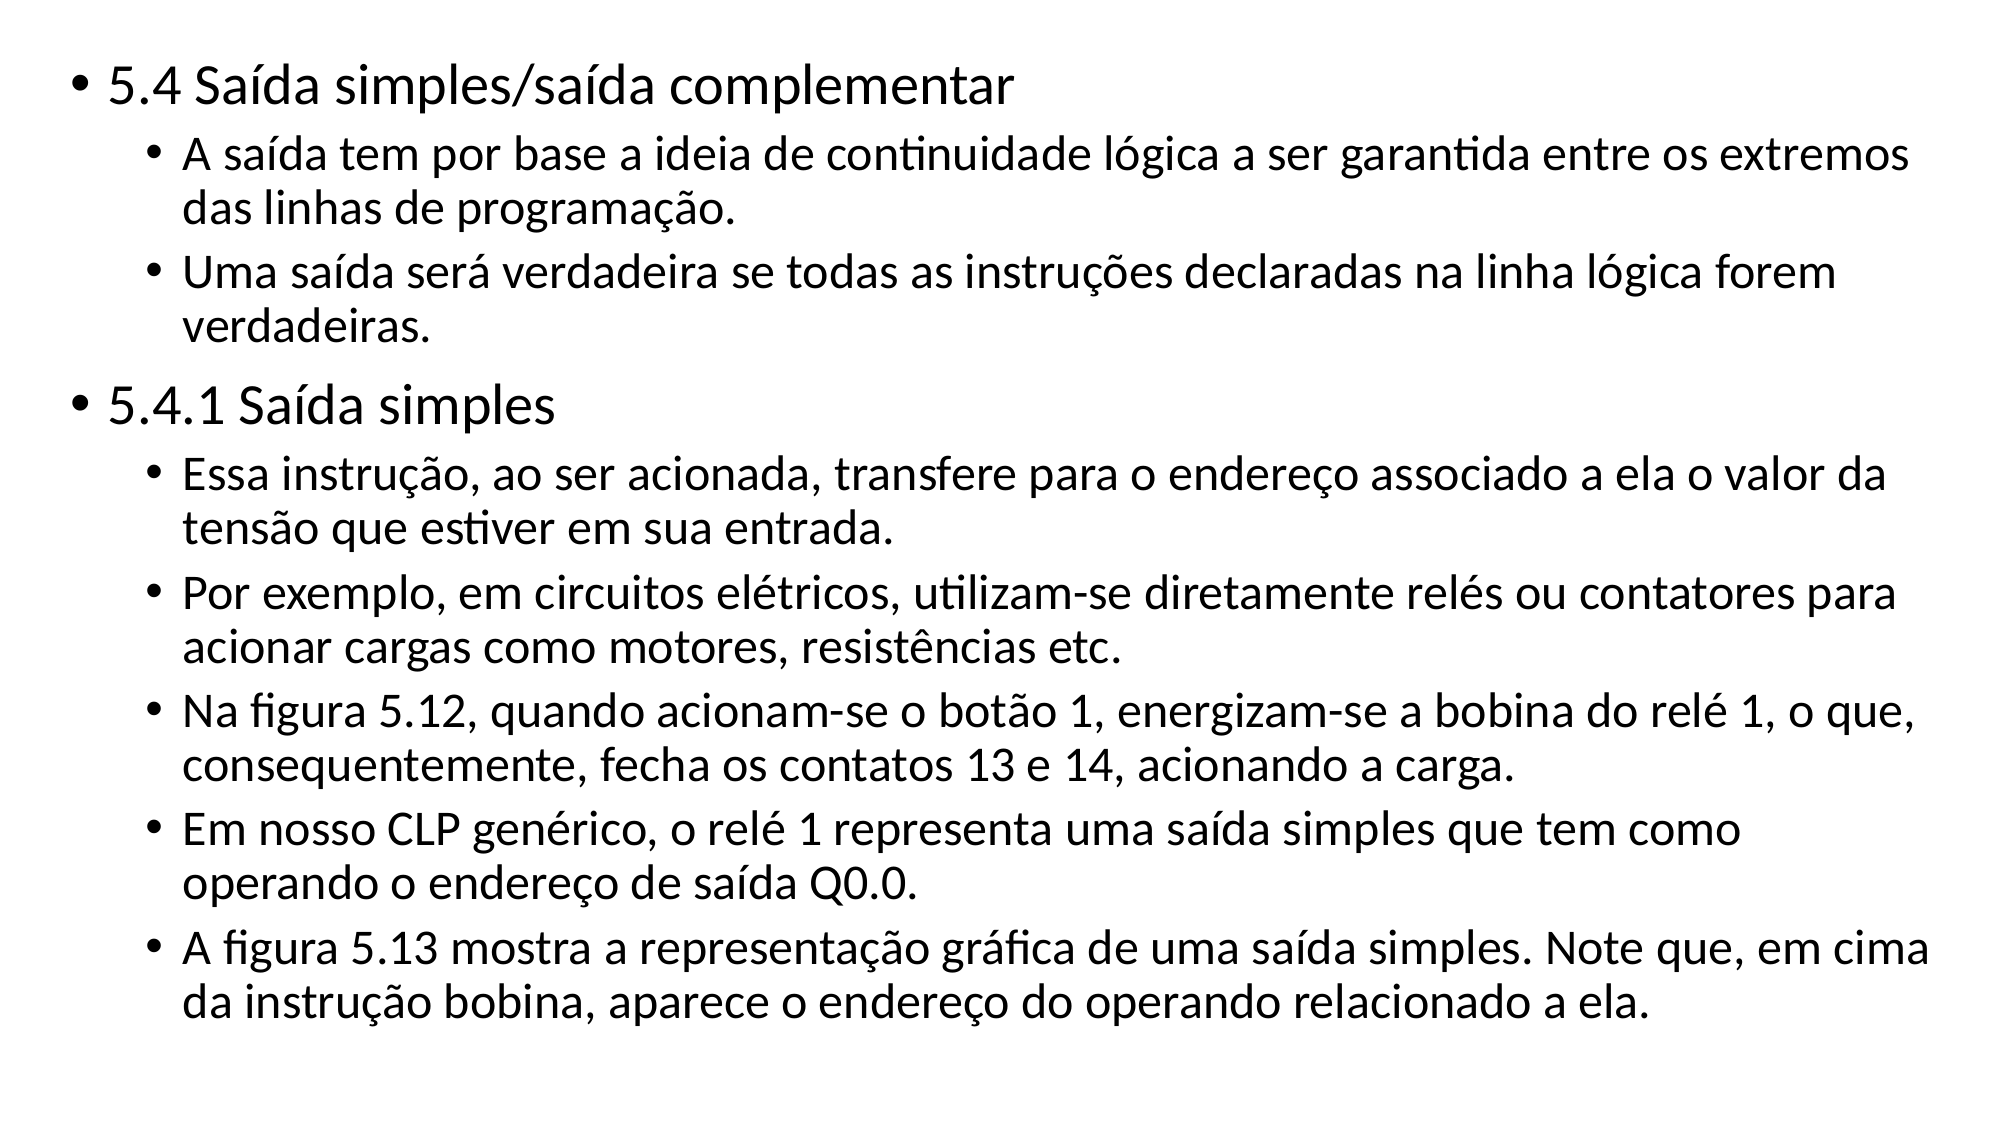

5.4 Saída simples/saída complementar
A saída tem por base a ideia de continuidade lógica a ser garantida entre os extremos das linhas de programação.
Uma saída será verdadeira se todas as instruções declaradas na linha lógica forem verdadeiras.
5.4.1 Saída simples
Essa instrução, ao ser acionada, transfere para o endereço associado a ela o valor da tensão que estiver em sua entrada.
Por exemplo, em circuitos elétricos, utilizam-se diretamente relés ou contatores para acionar cargas como motores, resistências etc.
Na figura 5.12, quando acionam-se o botão 1, energizam-se a bobina do relé 1, o que, consequentemente, fecha os contatos 13 e 14, acionando a carga.
Em nosso CLP genérico, o relé 1 representa uma saída simples que tem como operando o endereço de saída Q0.0.
A figura 5.13 mostra a representação gráfica de uma saída simples. Note que, em cima da instrução bobina, aparece o endereço do operando relacionado a ela.